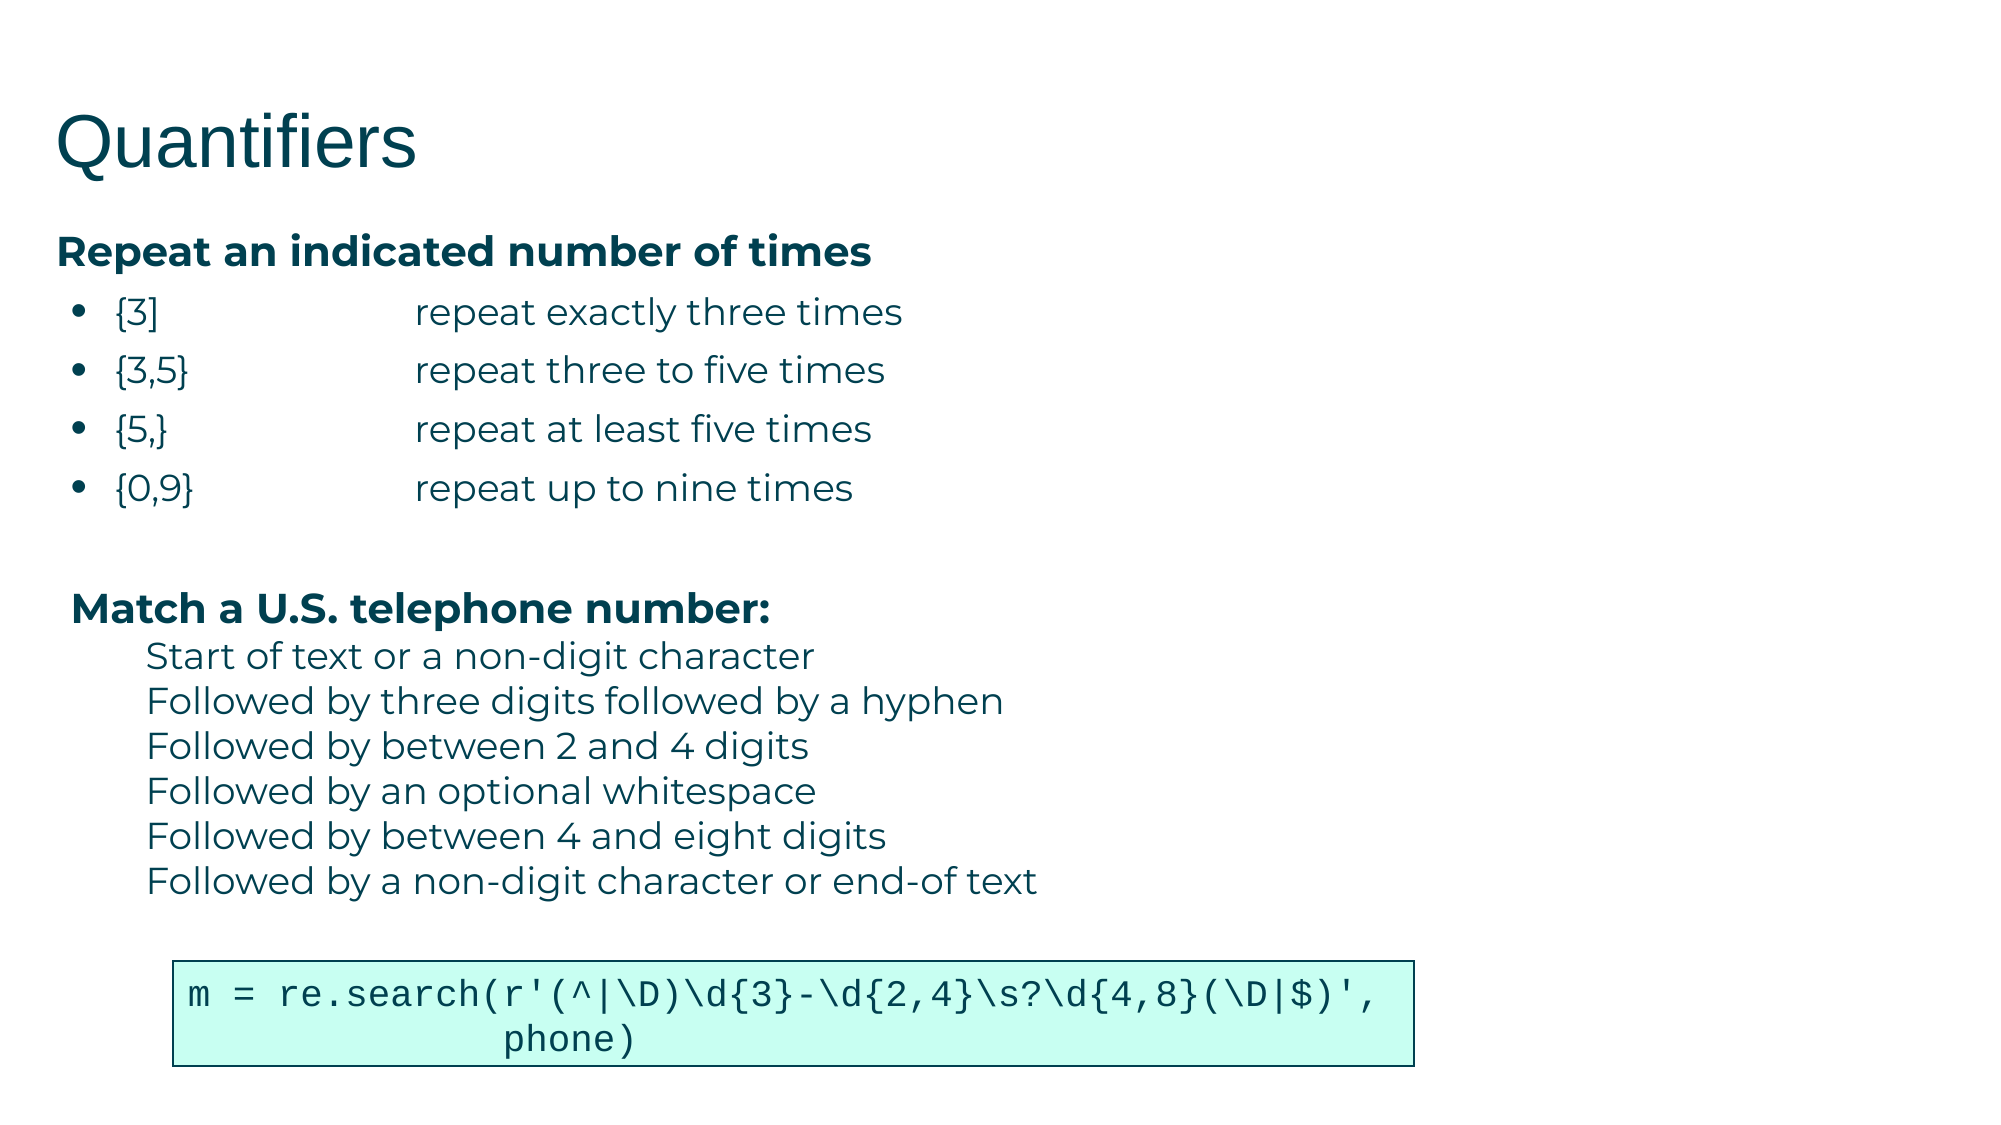

# Quantifiers
Repeat an indicated number of times
{3]		repeat exactly three times
{3,5}		repeat three to five times
{5,}		repeat at least five times
{0,9}		repeat up to nine times

Match a U.S. telephone number:
Start of text or a non-digit character
Followed by three digits followed by a hyphen
Followed by between 2 and 4 digits
Followed by an optional whitespace
Followed by between 4 and eight digits
Followed by a non-digit character or end-of text
m = re.search(r'(^|\D)\d{3}-\d{2,4}\s?\d{4,8}(\D|$)',
              phone)